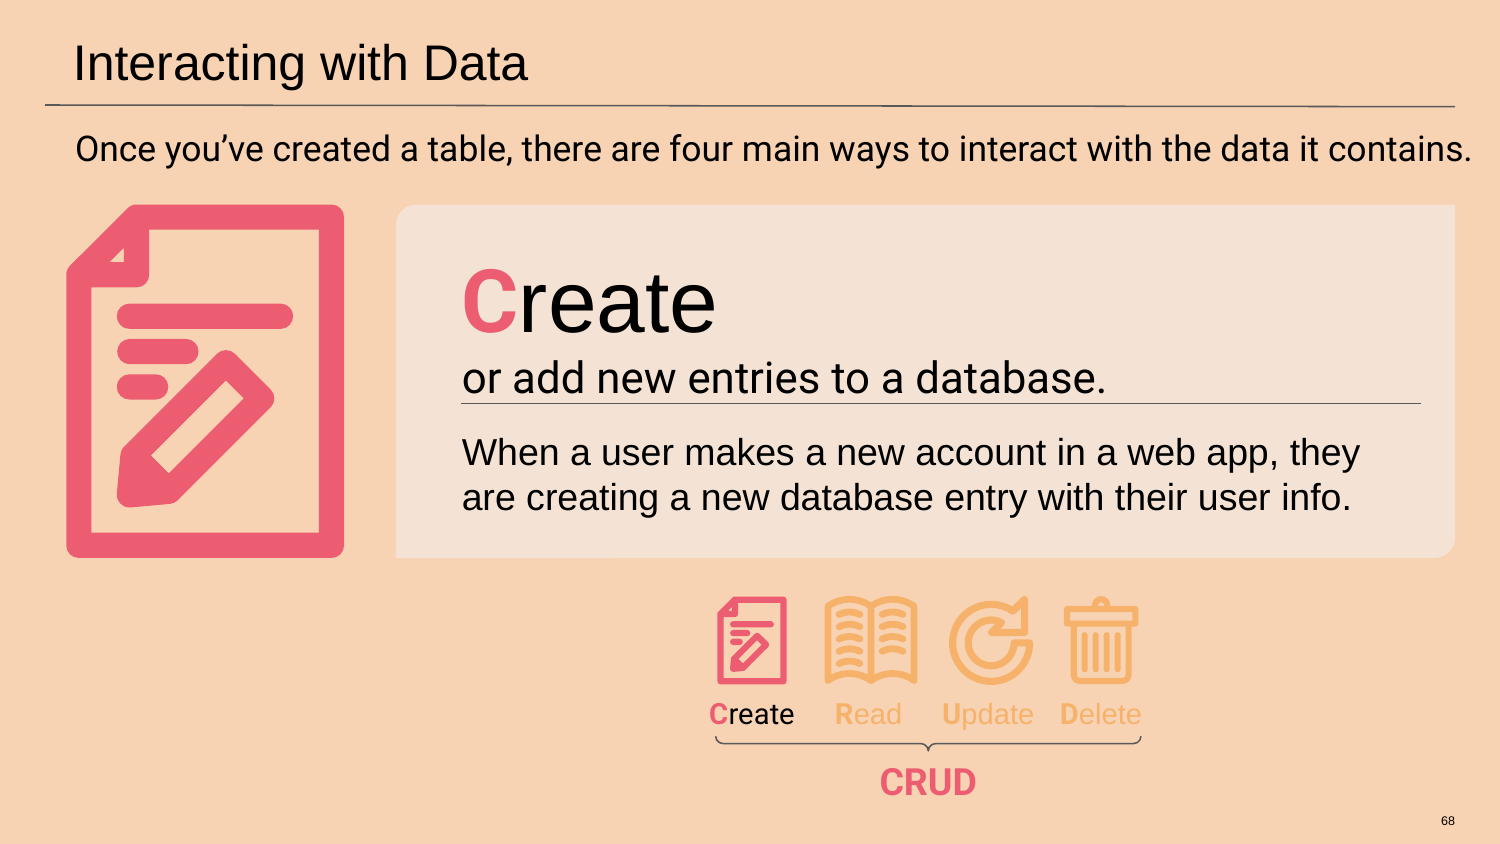

# Interacting with Data
Once you’ve created a table, there are four main ways to interact with the data it contains.

Create
or add new entries to a database.
When a user makes a new account in a web app, they are creating a new database entry with their user info.

Create
Read
Update
Delete
CRUD

68